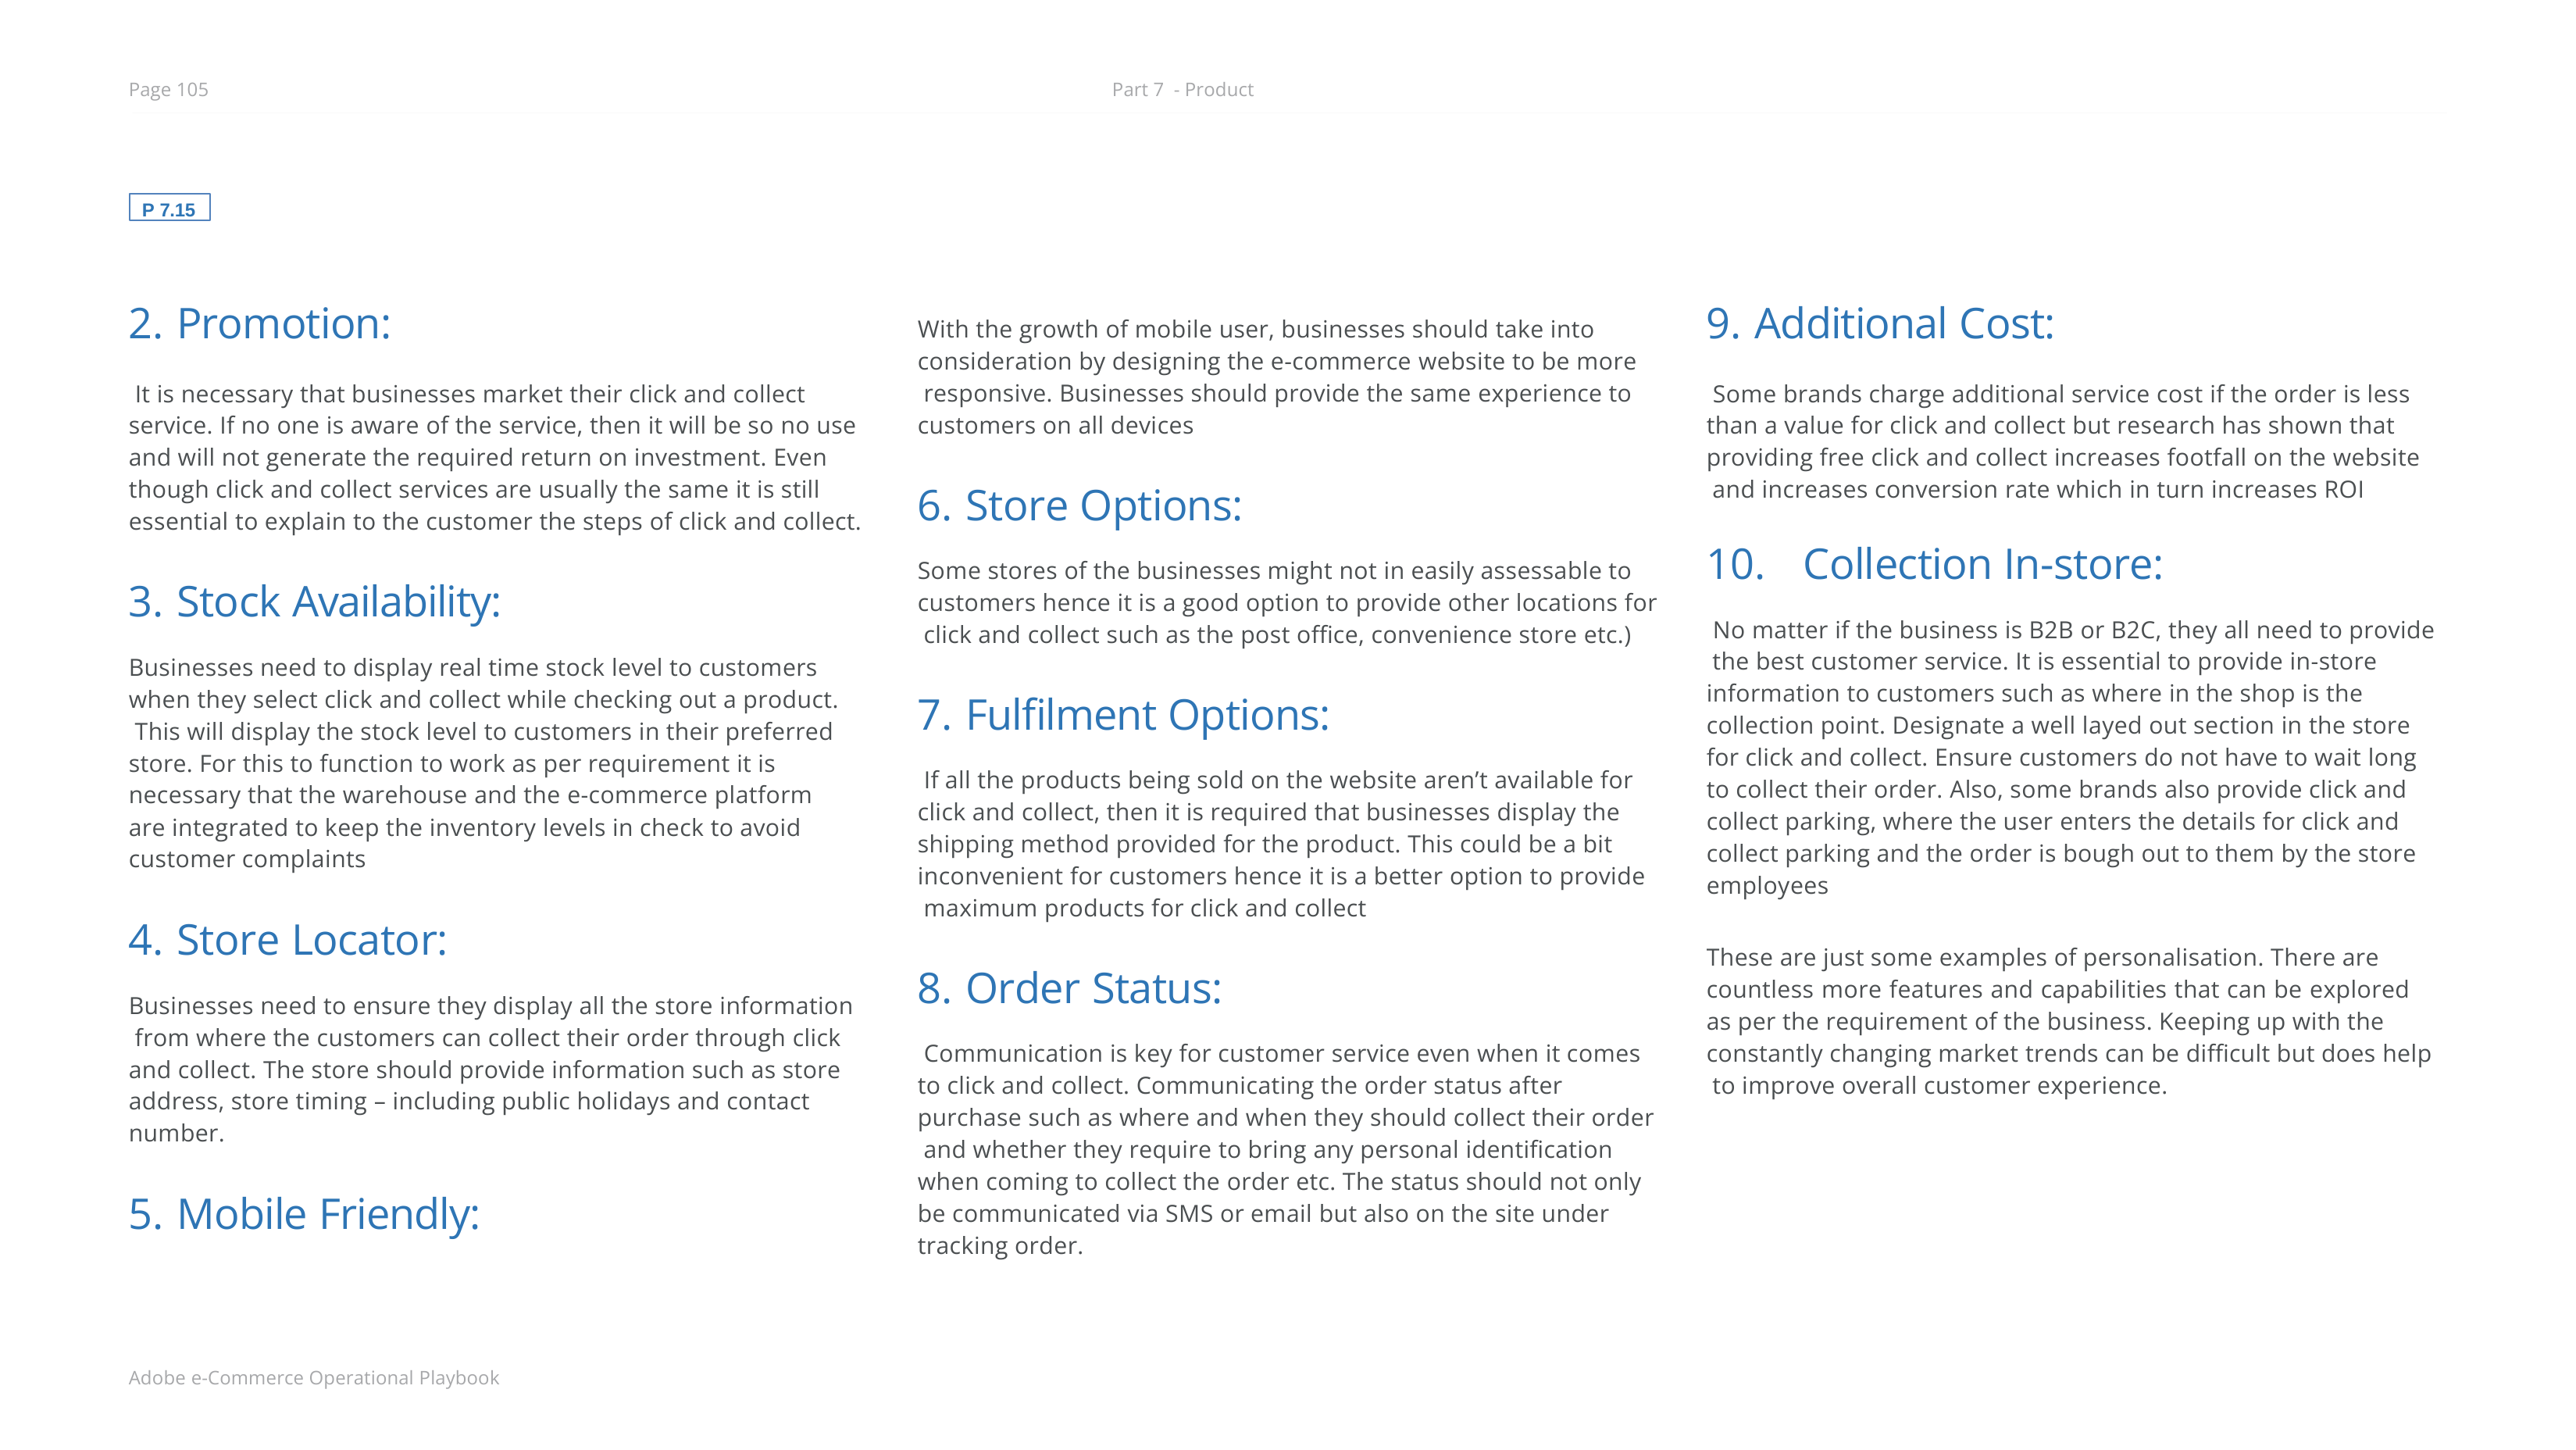

Page 105
Part 7 - Product
P 7.15
2. Promotion:
It is necessary that businesses market their click and collect  service. If no one is aware of the service, then it will be so no use  and will not generate the required return on investment. Even  though click and collect services are usually the same it is still  essential to explain to the customer the steps of click and collect.
Additional Cost:
Some brands charge additional service cost if the order is less  than a value for click and collect but research has shown that  providing free click and collect increases footfall on the website  and increases conversion rate which in turn increases ROI

Collection In-store:
No matter if the business is B2B or B2C, they all need to provide  the best customer service. It is essential to provide in-store  information to customers such as where in the shop is the  collection point. Designate a well layed out section in the store  for click and collect. Ensure customers do not have to wait long  to collect their order. Also, some brands also provide click and  collect parking, where the user enters the details for click and  collect parking and the order is bough out to them by the store  employees
With the growth of mobile user, businesses should take into  consideration by designing the e-commerce website to be more  responsive. Businesses should provide the same experience to  customers on all devices
6. Store Options:
Some stores of the businesses might not in easily assessable to  customers hence it is a good option to provide other locations for  click and collect such as the post office, convenience store etc.)
3. Stock Availability:
Businesses need to display real time stock level to customers  when they select click and collect while checking out a product.  This will display the stock level to customers in their preferred  store. For this to function to work as per requirement it is  necessary that the warehouse and the e-commerce platform  are integrated to keep the inventory levels in check to avoid  customer complaints
7. Fulfilment Options:
If all the products being sold on the website aren’t available for  click and collect, then it is required that businesses display the  shipping method provided for the product. This could be a bit  inconvenient for customers hence it is a better option to provide  maximum products for click and collect
4. Store Locator:
Businesses need to ensure they display all the store information  from where the customers can collect their order through click  and collect. The store should provide information such as store  address, store timing – including public holidays and contact  number.
These are just some examples of personalisation. There are  countless more features and capabilities that can be explored  as per the requirement of the business. Keeping up with the  constantly changing market trends can be difficult but does help  to improve overall customer experience.
8. Order Status:
Communication is key for customer service even when it comes  to click and collect. Communicating the order status after  purchase such as where and when they should collect their order  and whether they require to bring any personal identification  when coming to collect the order etc. The status should not only  be communicated via SMS or email but also on the site under  tracking order.
5. Mobile Friendly:
Adobe e-Commerce Operational Playbook